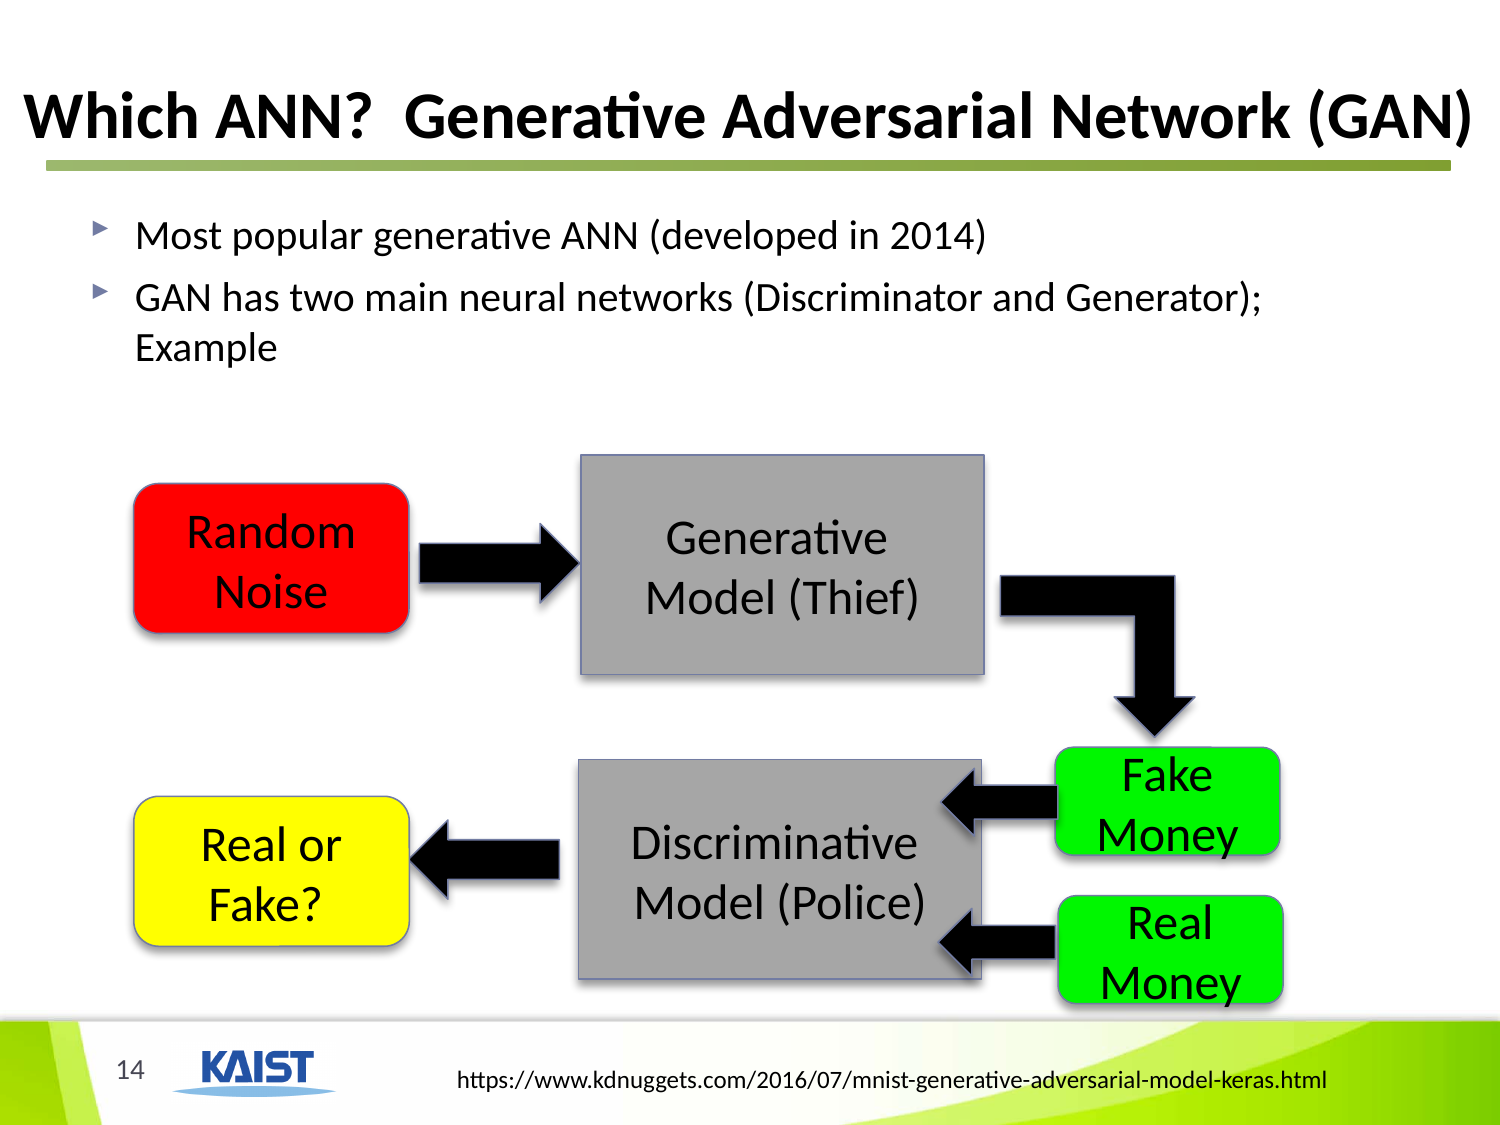

# Which ANN?  Generative Adversarial Network (GAN)
Most popular generative ANN (developed in 2014)
GAN has two main neural networks (Discriminator and Generator); Example

Generative
Model (Thief)
Random Noise

Fake Money
Discriminative
Model (Police)

Real or Fake?

Real Money

14
https://www.kdnuggets.com/2016/07/mnist-generative-adversarial-model-keras.html